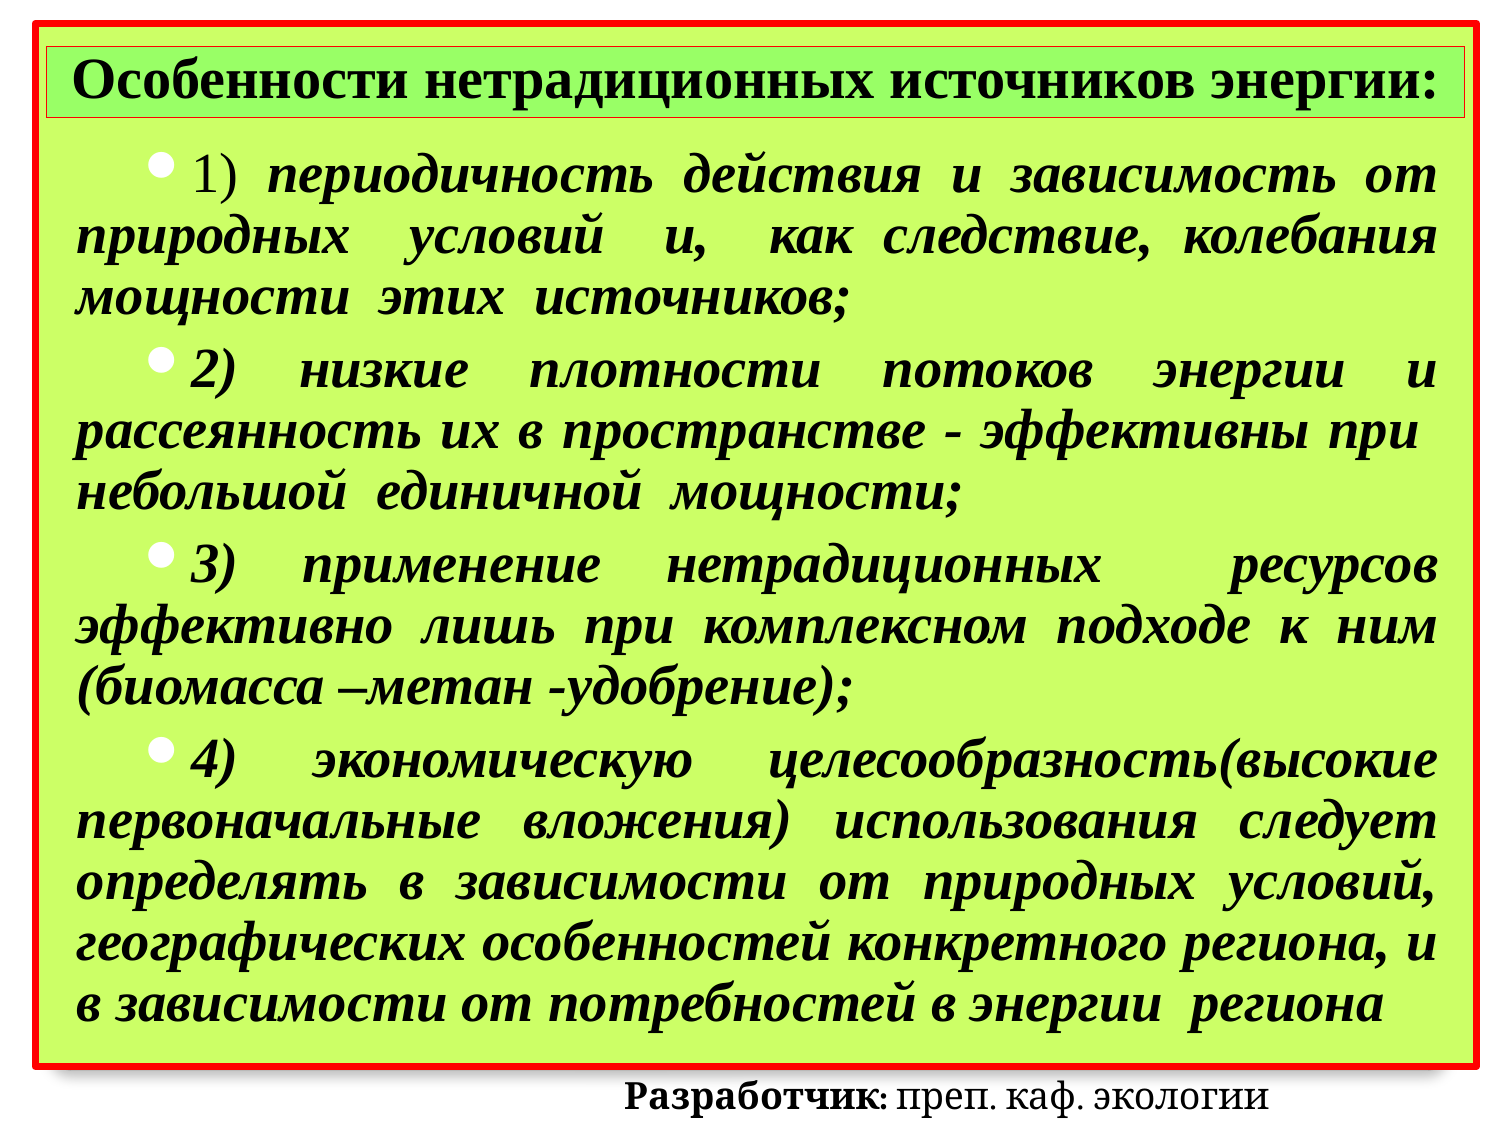

Особенности нетрадиционных источников энергии:
1) периодичность действия и зависимость от природных  условий  и,  как следствие, колебания мощности  этих  источников;
2) низкие плотности потоков энергии и рассеянность их в пространстве - эффективны при  небольшой  единичной  мощности;
3) применение нетрадиционных  ресурсов эффективно лишь при комплексном подходе к ним (биомасса –метан -удобрение);
4) экономическую целесообразность(высокие первоначальные вложения) использования следует определять в зависимости от природных условий, географических особенностей конкретного региона, и в зависимости от потребностей в энергии  региона
Разработчик: преп. каф. экологии  Кирвель П.И.